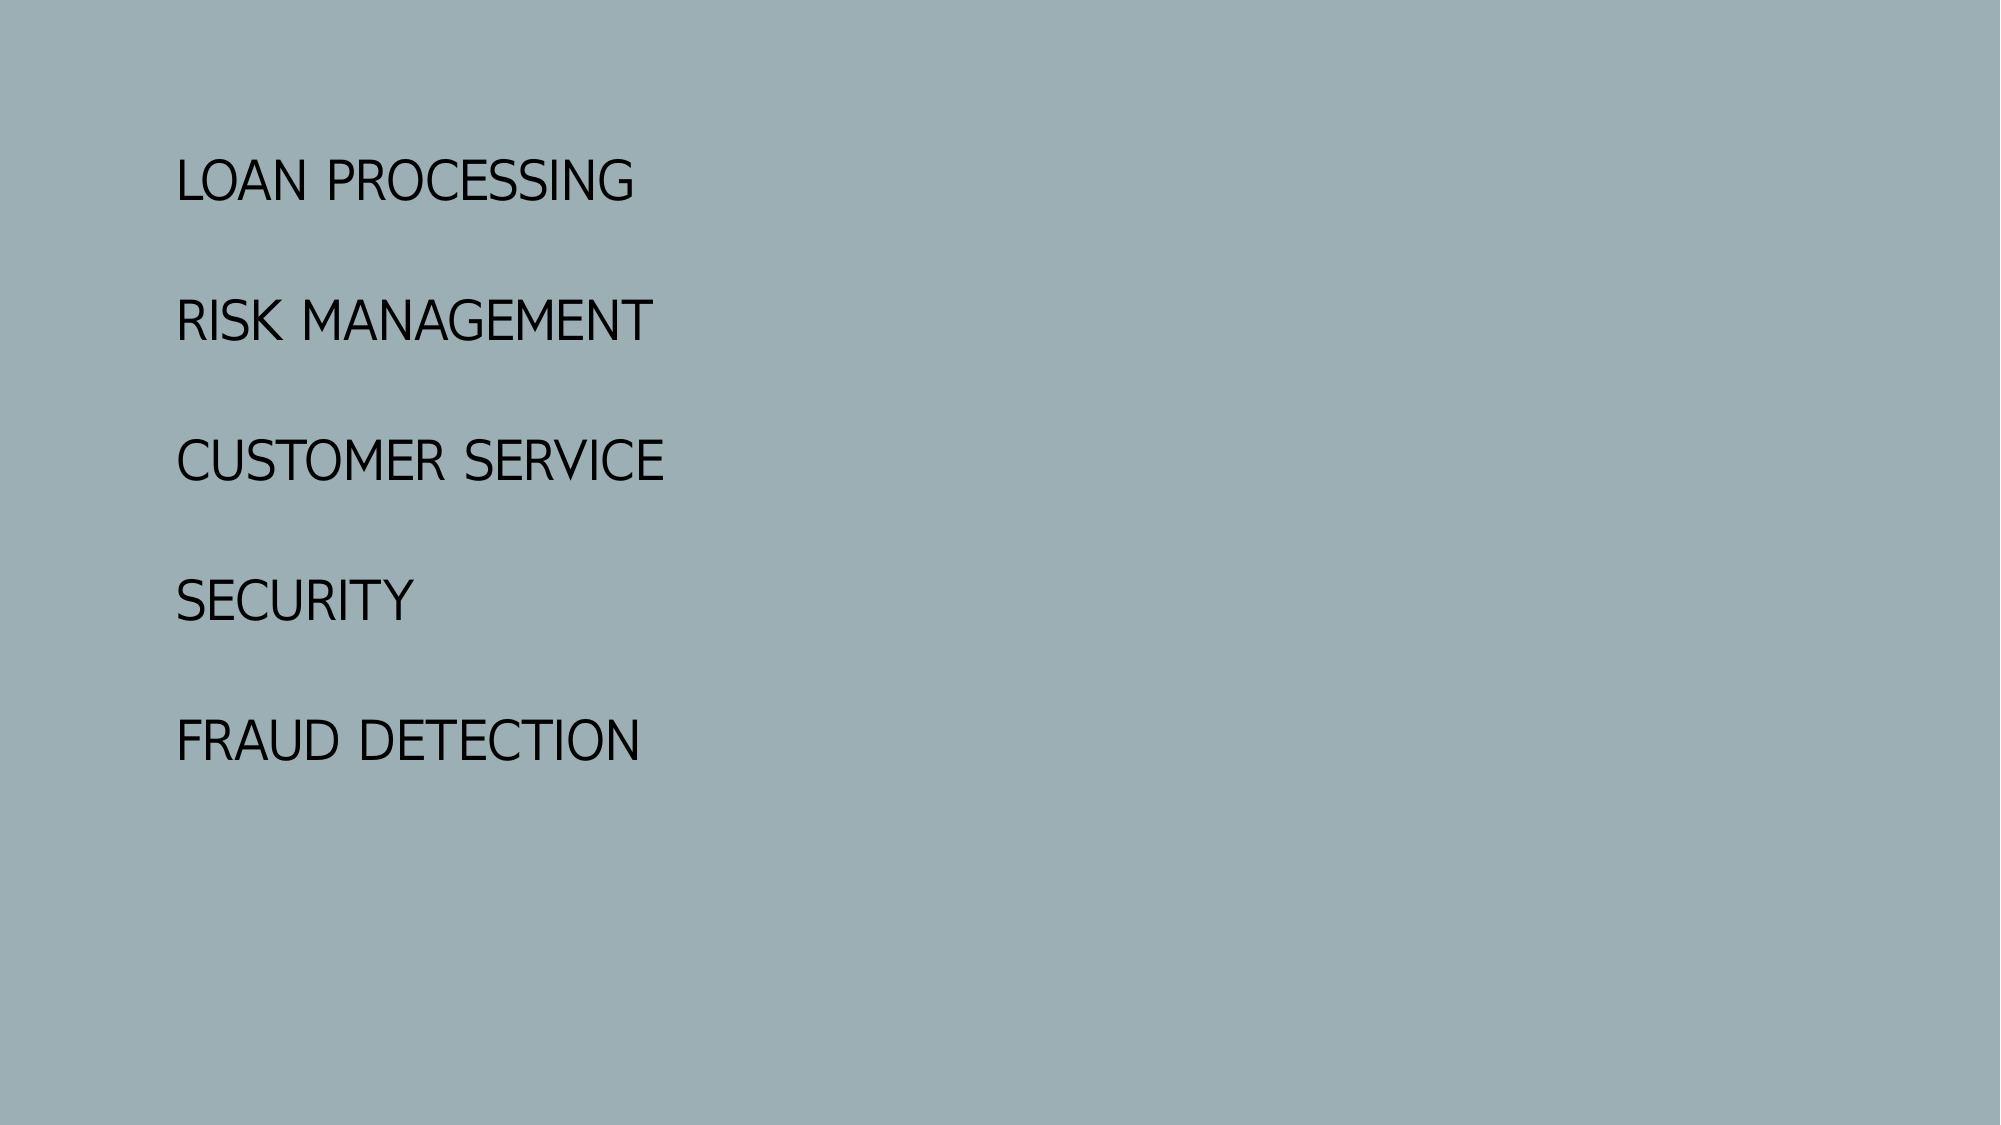

LOAN PROCESSING

RISK MANAGEMENT

CUSTOMER SERVICE

SECURITY

FRAUD DETECTION